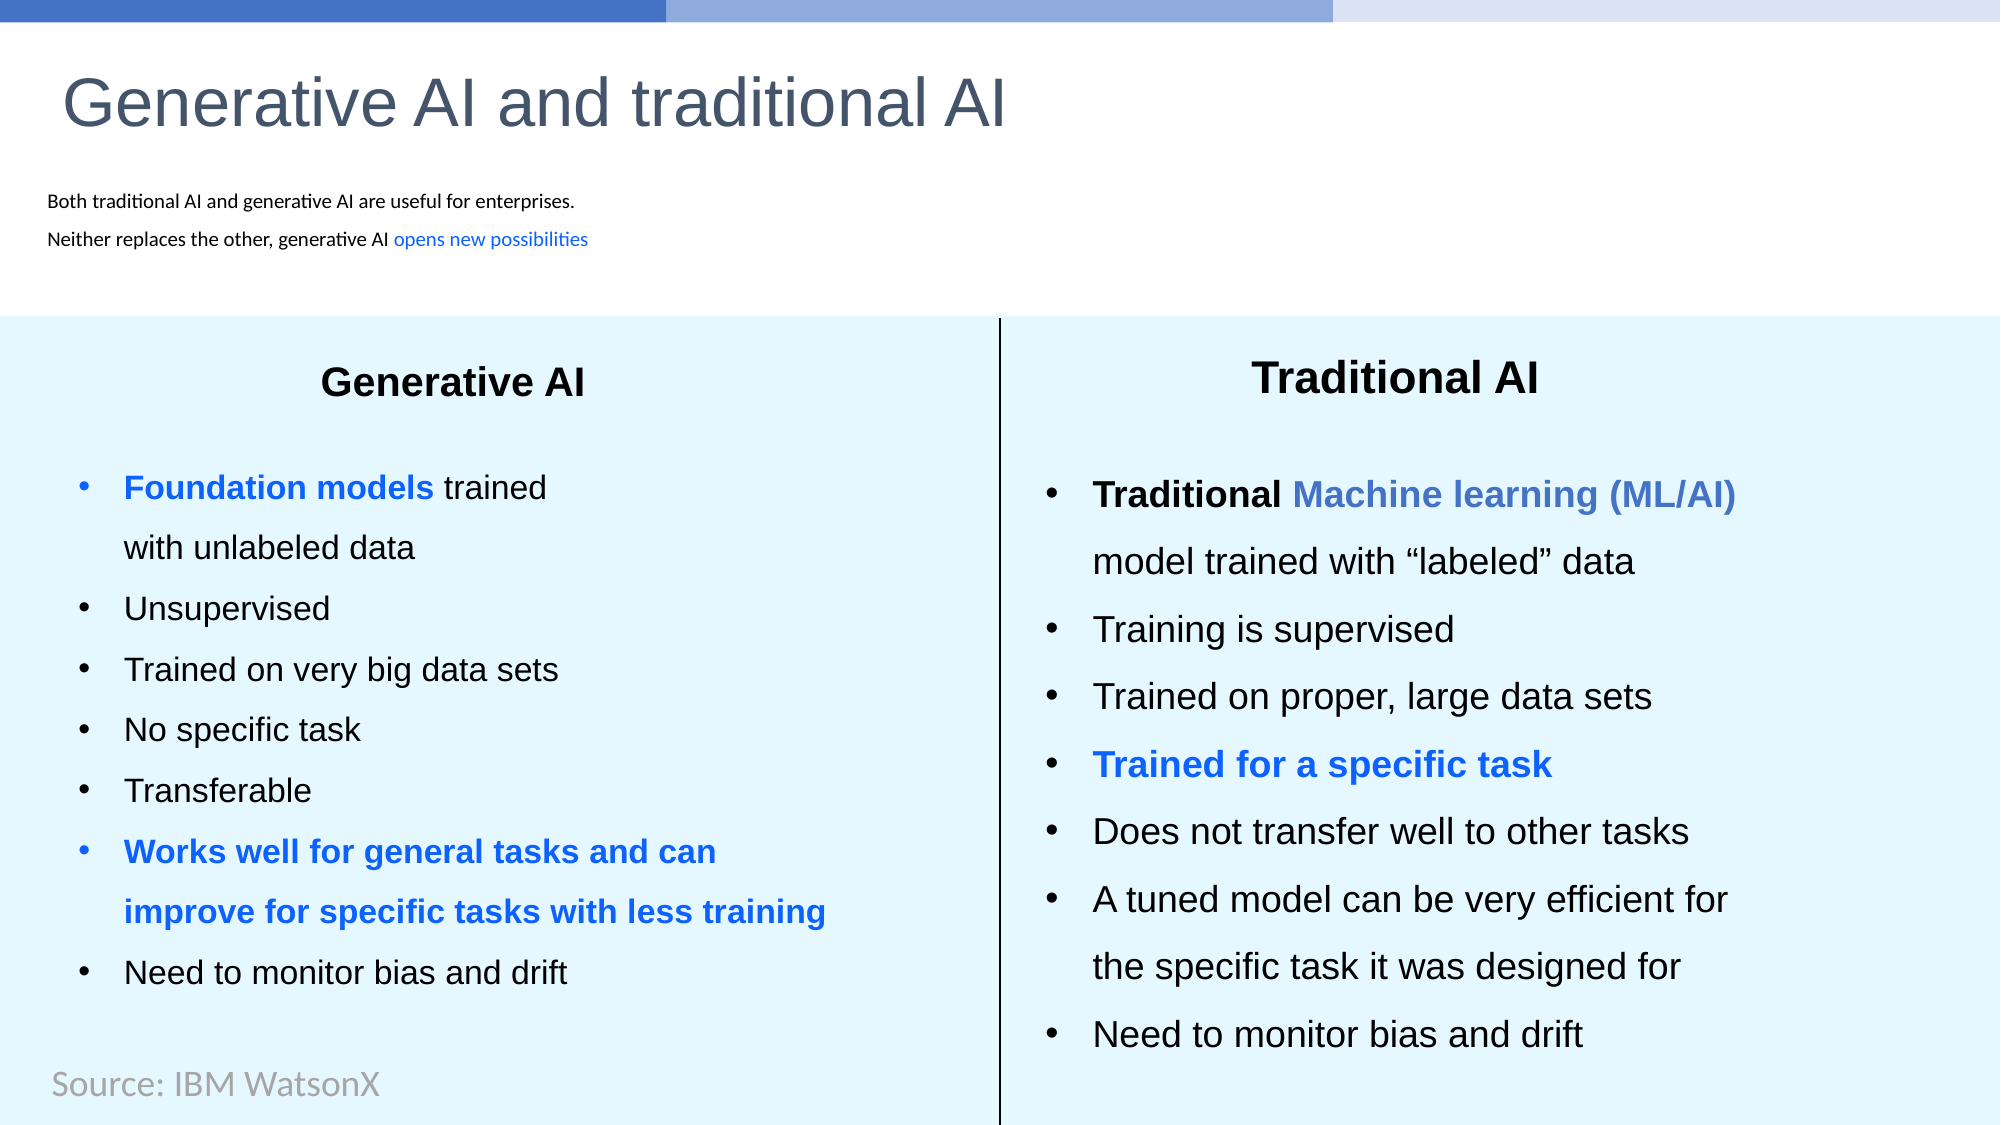

# Generative AI and traditional AI
Both traditional AI and generative AI are useful for enterprises.
Neither replaces the other, generative AI opens new possibilities

Traditional AI

Traditional Machine learning (ML/AI) model trained with “labeled” data
Training is supervised
Trained on proper, large data sets
Trained for a specific task
Does not transfer well to other tasks
A tuned model can be very efficient for
the specific task it was designed for
Need to monitor bias and drift

Generative AI
Foundation models trained
with unlabeled data
Unsupervised
Trained on very big data sets
No specific task
Transferable
Works well for general tasks and can
improve for specific tasks with less training
Need to monitor bias and drift
Source: IBM WatsonX